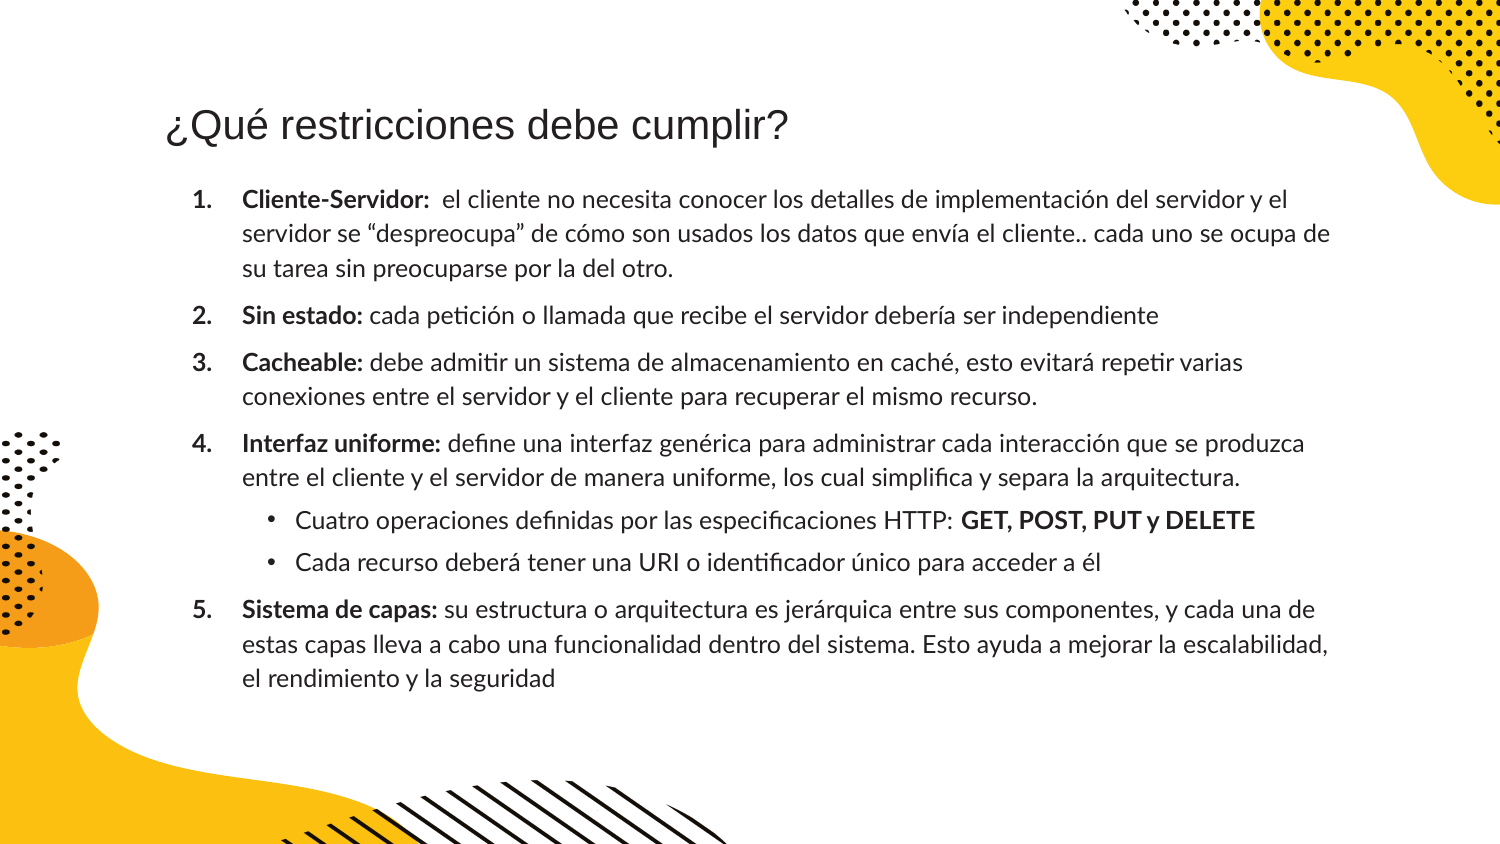

# ¿Qué restricciones debe cumplir?
Cliente-Servidor:  el cliente no necesita conocer los detalles de implementación del servidor y el servidor se “despreocupa” de cómo son usados los datos que envía el cliente.. cada uno se ocupa de su tarea sin preocuparse por la del otro.
Sin estado: cada petición o llamada que recibe el servidor debería ser independiente
Cacheable: debe admitir un sistema de almacenamiento en caché, esto evitará repetir varias conexiones entre el servidor y el cliente para recuperar el mismo recurso.
Interfaz uniforme: define una interfaz genérica para administrar cada interacción que se produzca entre el cliente y el servidor de manera uniforme, los cual simplifica y separa la arquitectura.
Cuatro operaciones definidas por las especificaciones HTTP: GET, POST, PUT y DELETE
Cada recurso deberá tener una URI o identificador único para acceder a él
Sistema de capas: su estructura o arquitectura es jerárquica entre sus componentes, y cada una de estas capas lleva a cabo una funcionalidad dentro del sistema. Esto ayuda a mejorar la escalabilidad, el rendimiento y la seguridad